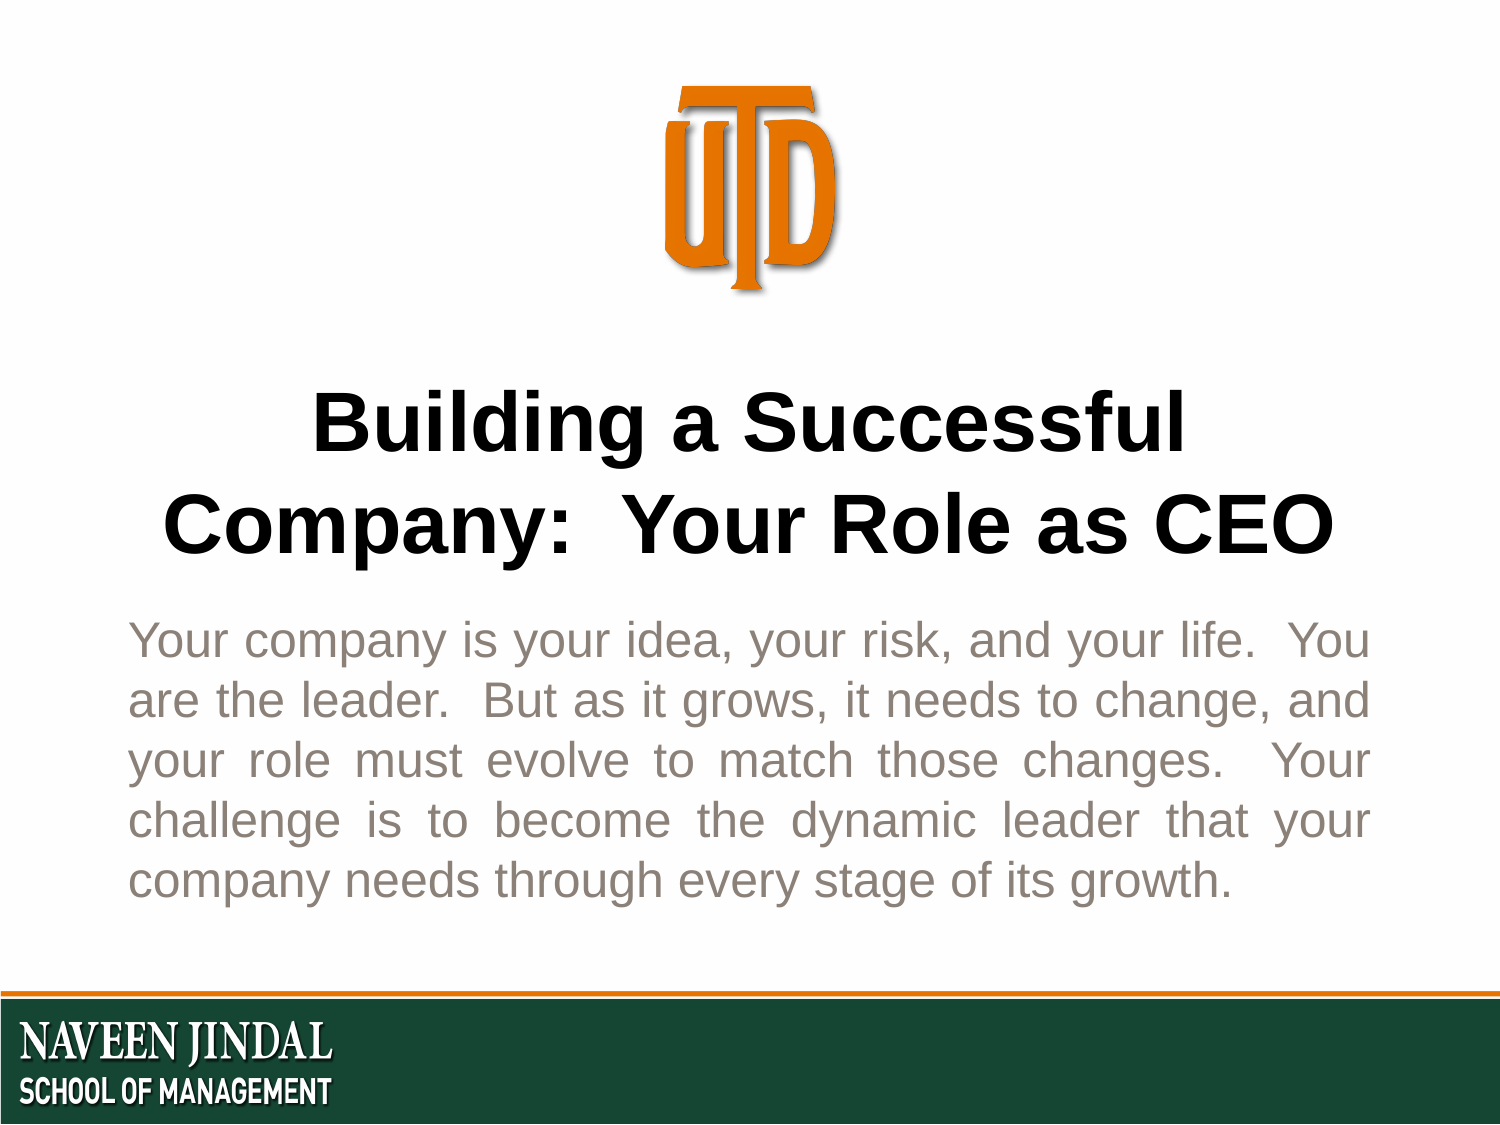

# Building a Successful Company:  Your Role as CEO
Your company is your idea, your risk, and your life.  You are the leader.  But as it grows, it needs to change, and your role must evolve to match those changes.  Your challenge is to become the dynamic leader that your company needs through every stage of its growth.